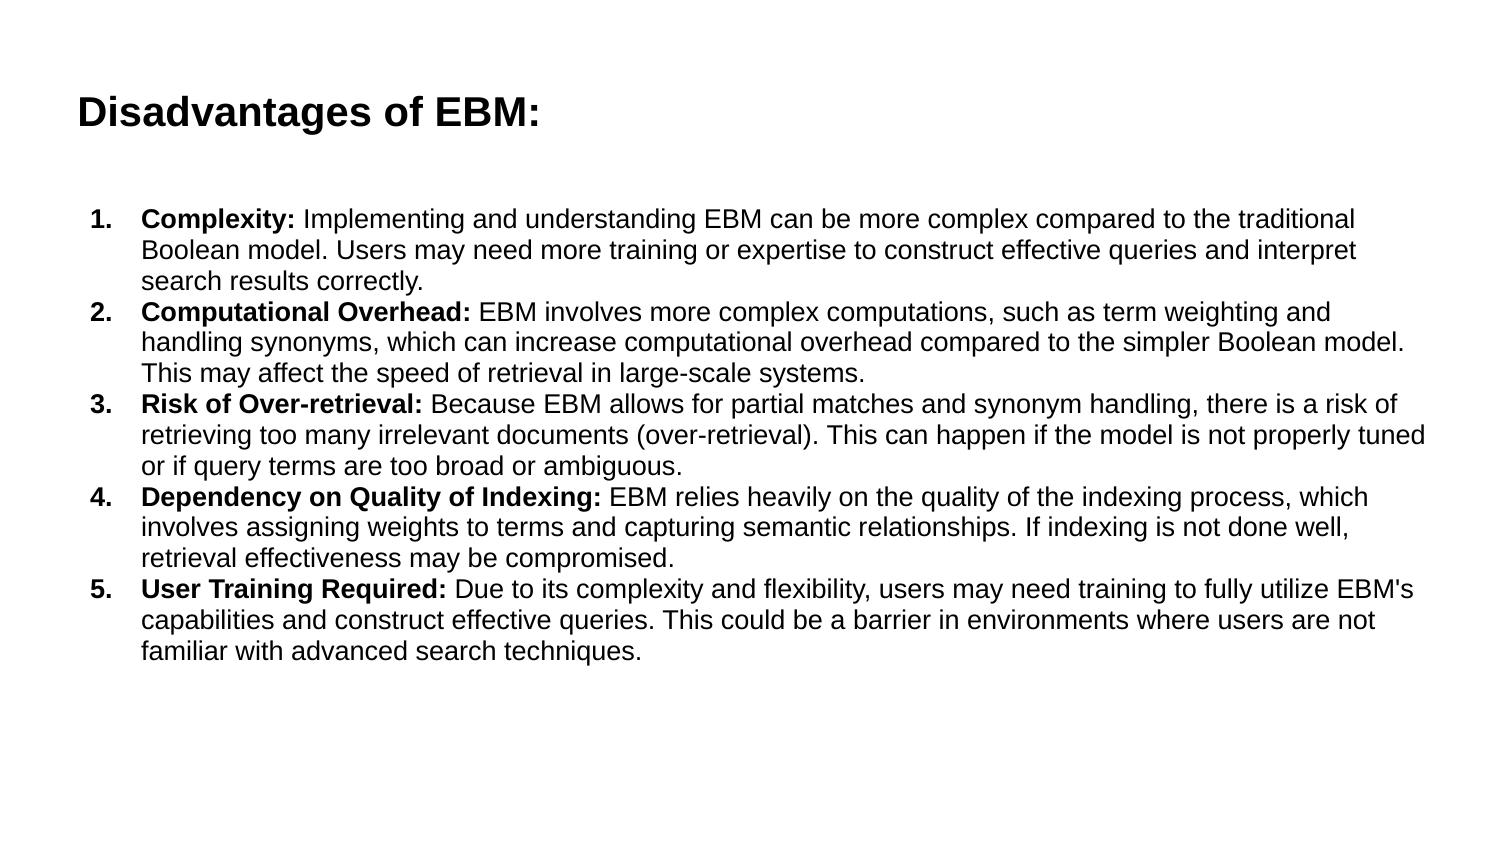

# Disadvantages of EBM:
Complexity: Implementing and understanding EBM can be more complex compared to the traditional Boolean model. Users may need more training or expertise to construct effective queries and interpret search results correctly.
Computational Overhead: EBM involves more complex computations, such as term weighting and handling synonyms, which can increase computational overhead compared to the simpler Boolean model. This may affect the speed of retrieval in large-scale systems.
Risk of Over-retrieval: Because EBM allows for partial matches and synonym handling, there is a risk of retrieving too many irrelevant documents (over-retrieval). This can happen if the model is not properly tuned or if query terms are too broad or ambiguous.
Dependency on Quality of Indexing: EBM relies heavily on the quality of the indexing process, which involves assigning weights to terms and capturing semantic relationships. If indexing is not done well, retrieval effectiveness may be compromised.
User Training Required: Due to its complexity and flexibility, users may need training to fully utilize EBM's capabilities and construct effective queries. This could be a barrier in environments where users are not familiar with advanced search techniques.